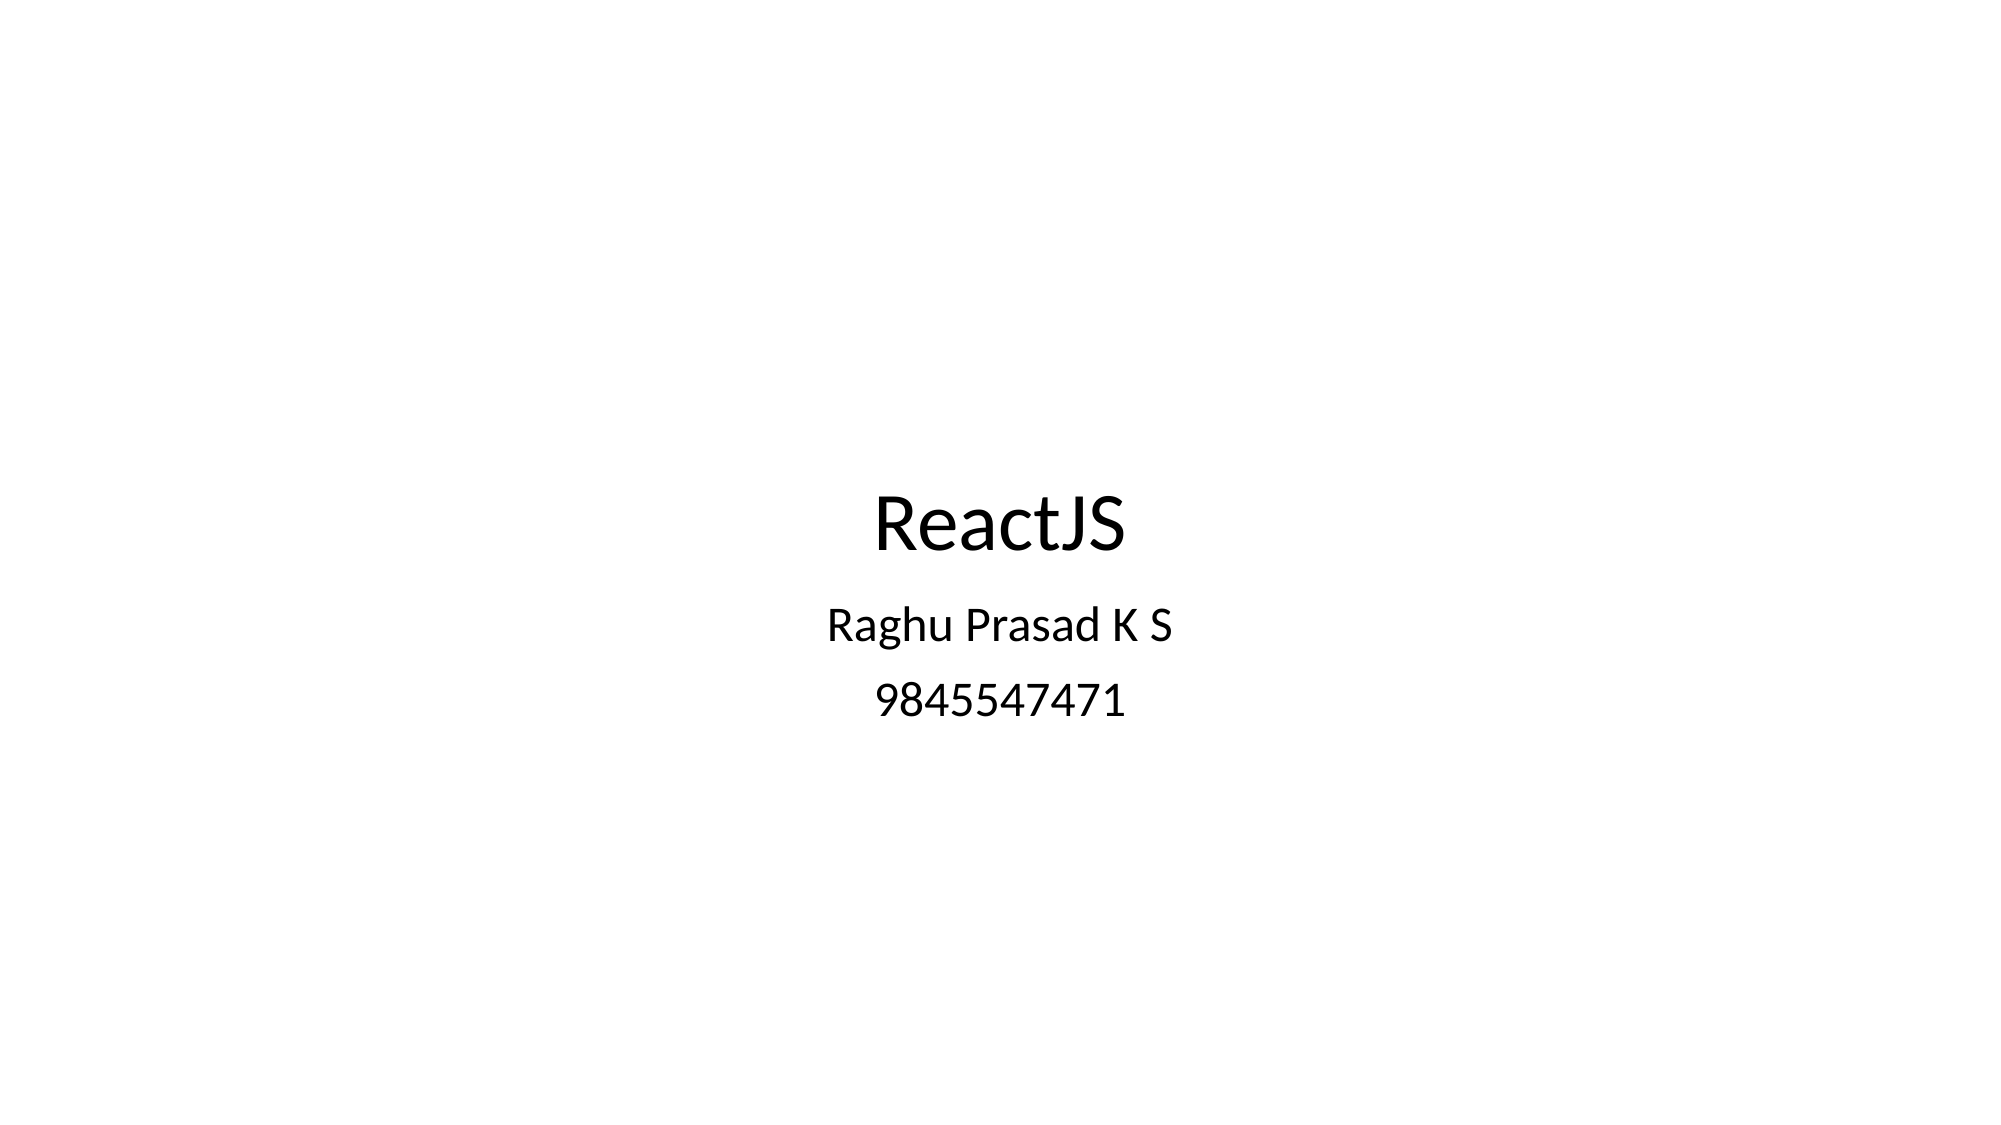

# ReactJS
Raghu Prasad K S
9845547471